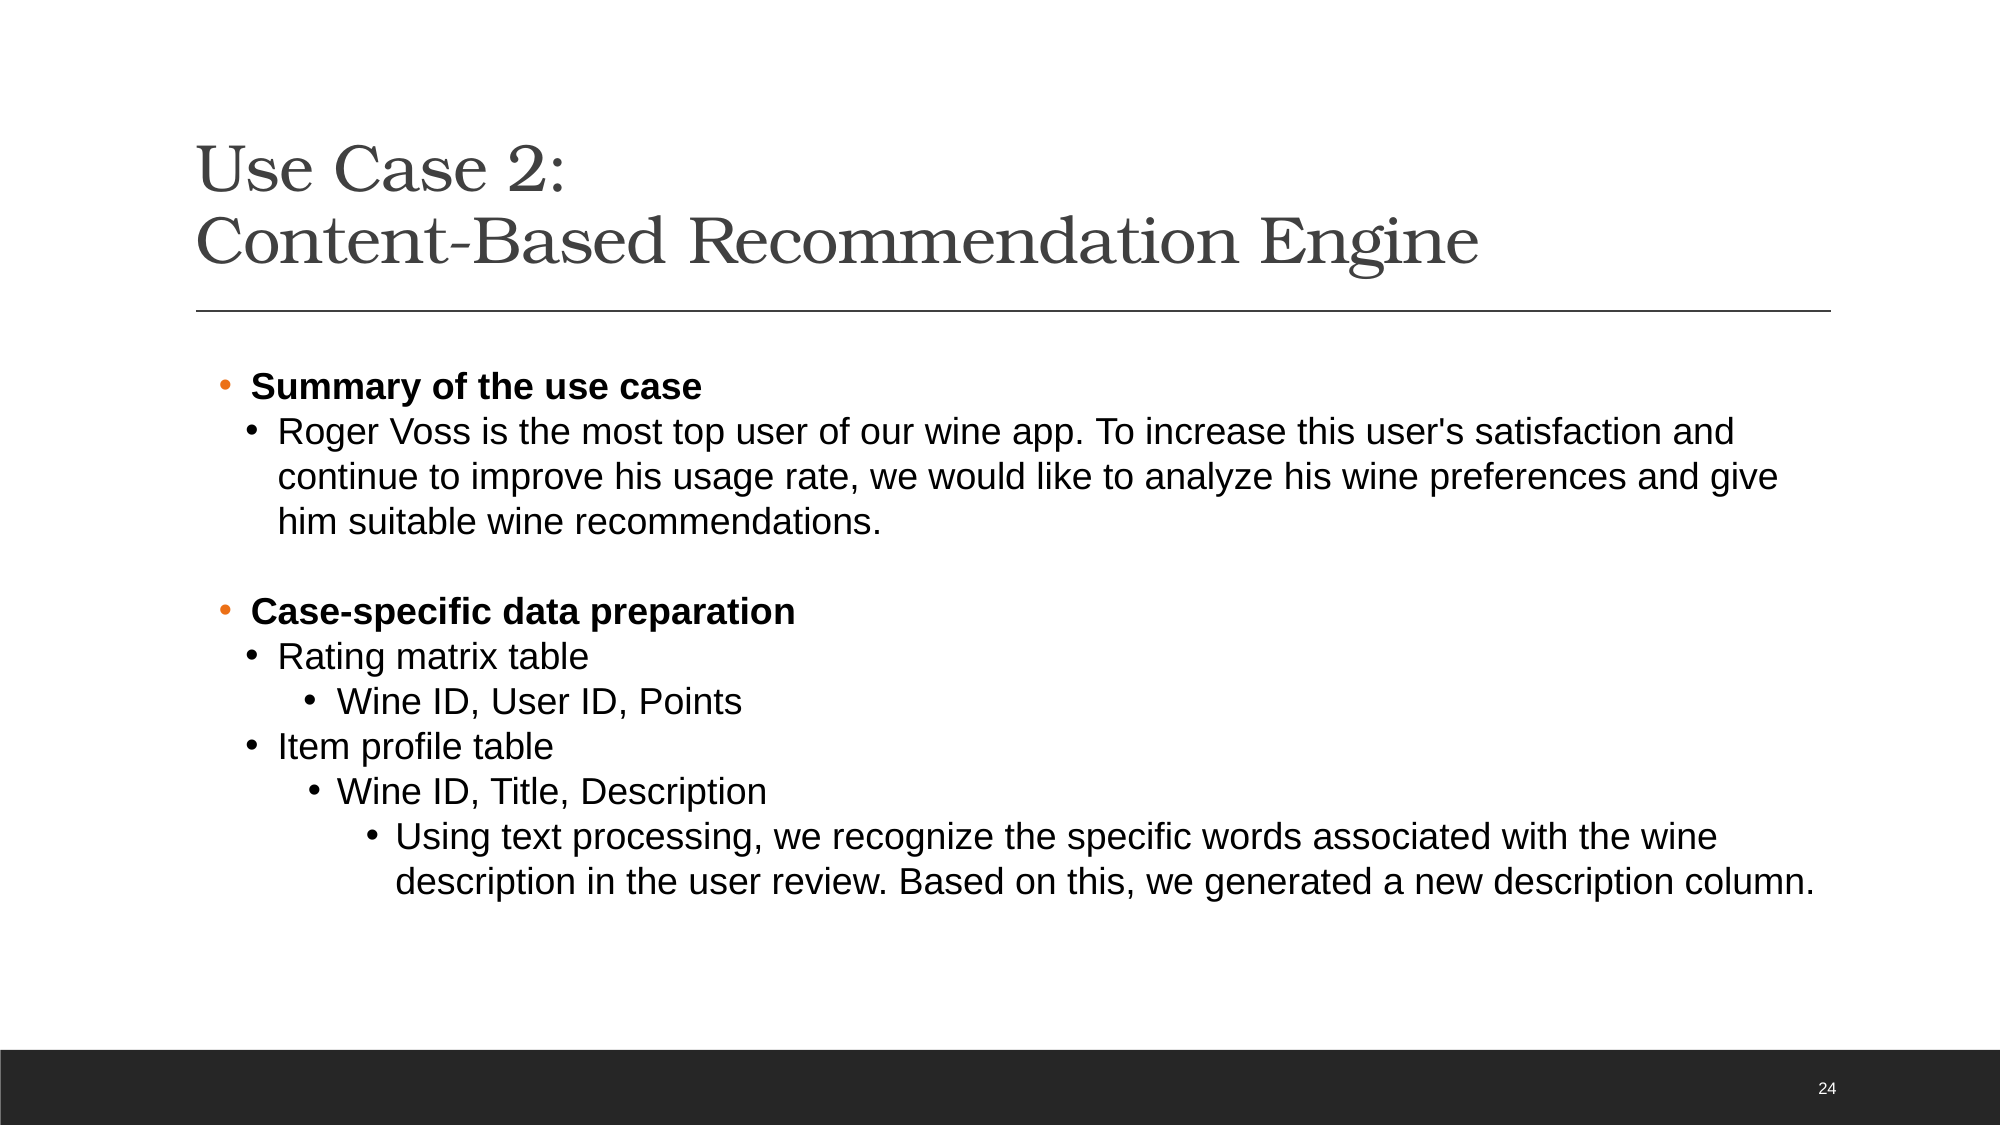

# Use Case 2: Content-Based Recommendation Engine
Summary of the use case
Roger Voss is the most top user of our wine app. To increase this user's satisfaction and continue to improve his usage rate, we would like to analyze his wine preferences and give him suitable wine recommendations.

Case-specific data preparation
Rating matrix table
Wine ID, User ID, Points
Item profile table
Wine ID, Title, Description
Using text processing, we recognize the specific words associated with the wine description in the user review. Based on this, we generated a new description column.
24